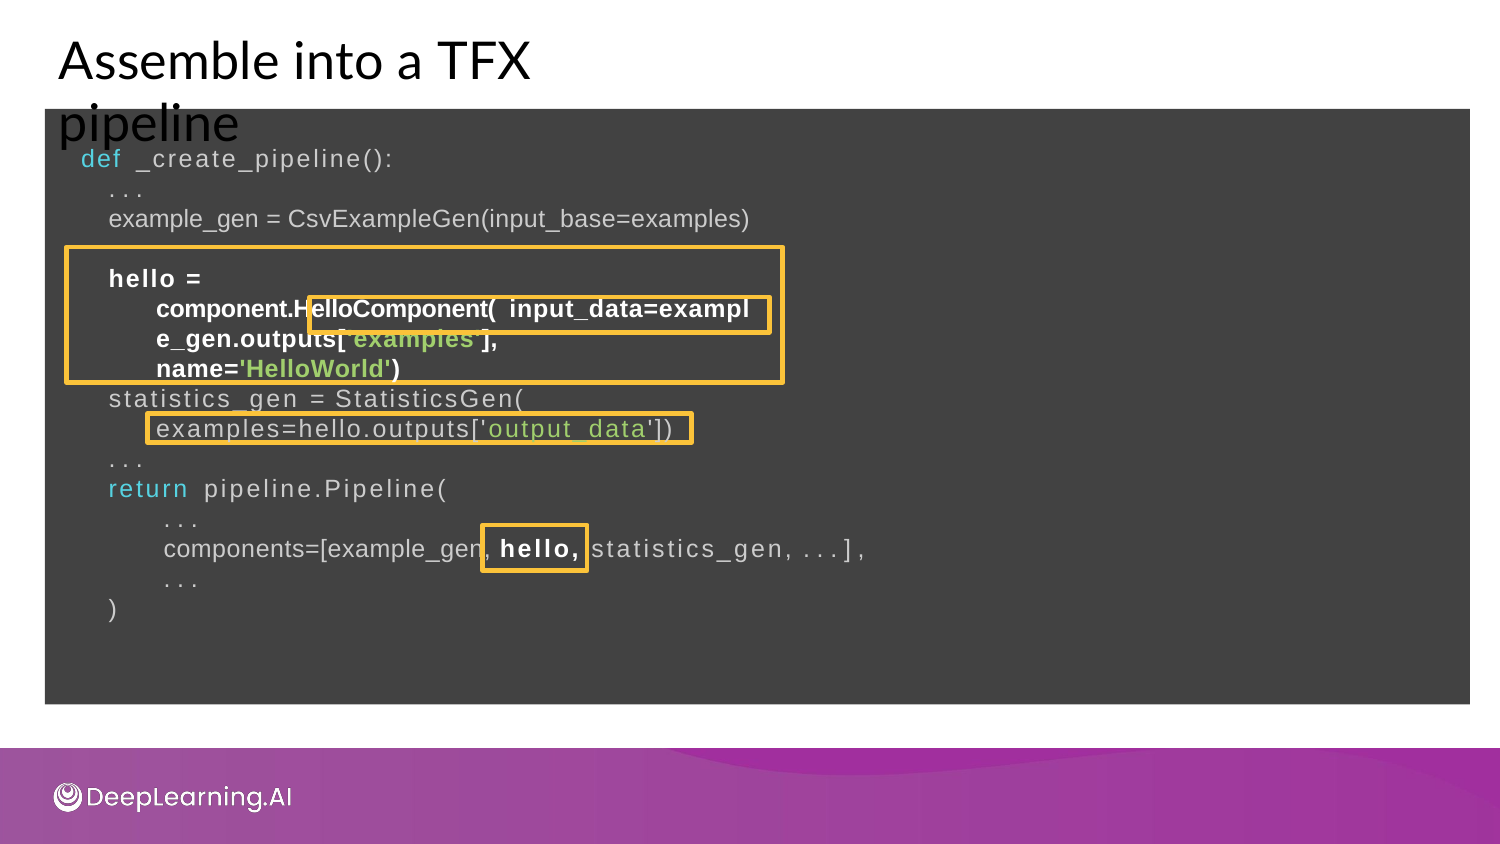

# Assemble into a TFX pipeline

def _create_pipeline():
...
example_gen = CsvExampleGen(input_base=examples)
hello = component.HelloComponent(  input_data=example_gen.outputs['examples'],  name='HelloWorld')

statistics_gen = StatisticsGen(
examples=hello.outputs['output_data'])
...
return pipeline.Pipeline(
...
components=[example_gen, hello, statistics_gen, ...],
...
)